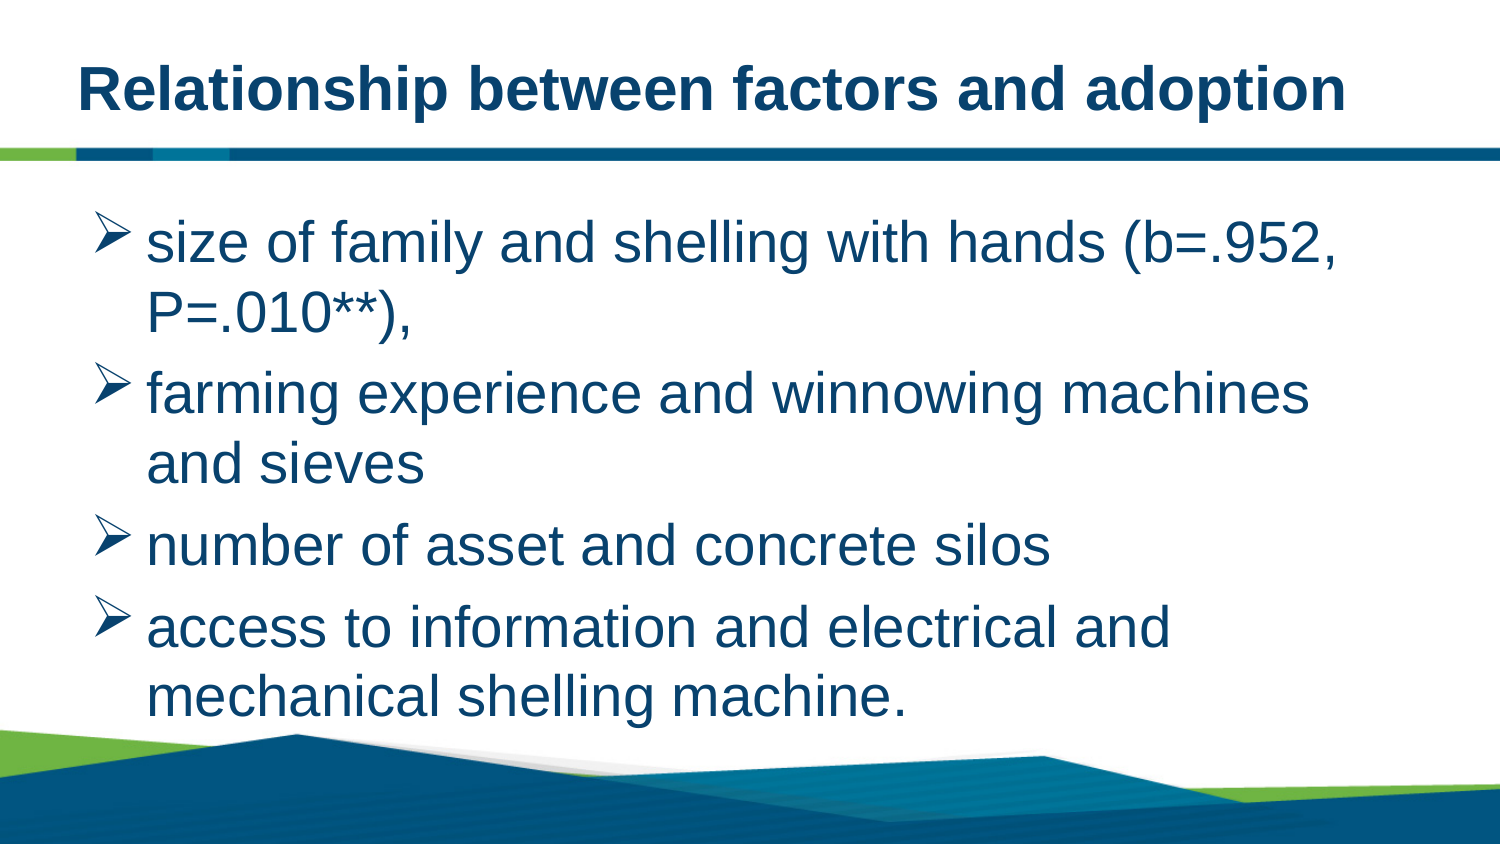

# Relationship between factors and adoption
size of family and shelling with hands (b=.952, P=.010**),
farming experience and winnowing machines and sieves
number of asset and concrete silos
access to information and electrical and mechanical shelling machine.